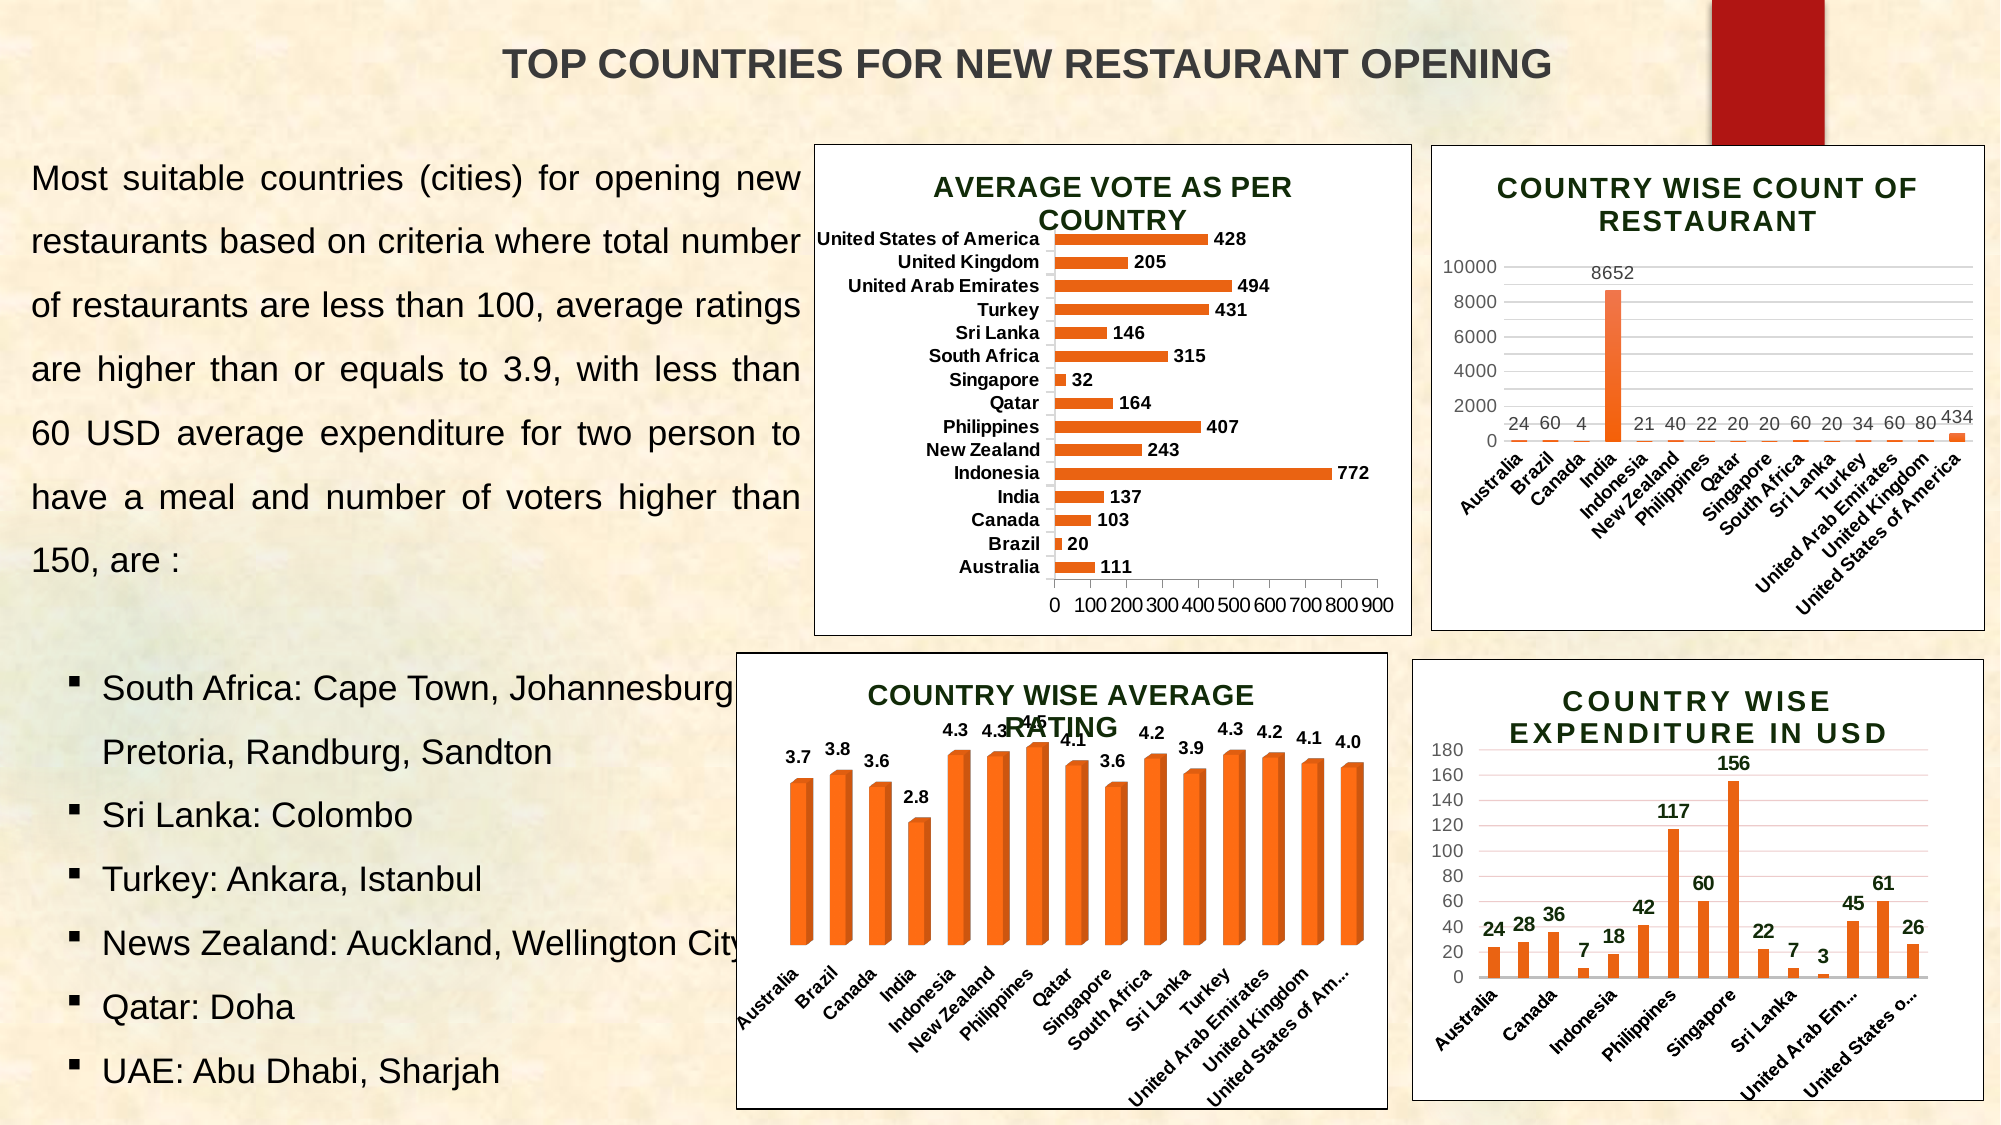

TOP COUNTRIES FOR NEW RESTAURANT OPENING

### Chart: AVERAGE VOTE AS PER COUNTRY

| Category | Total |
|---|---|
| Australia | 111.41666666666667 |
| Brazil | 19.616666666666667 |
| Canada | 103.0 |
| India | 137.2125520110957 |
| Indonesia | 772.0952380952381 |
| New Zealand | 243.025 |
| Philippines | 407.40909090909093 |
| Qatar | 163.8 |
| Singapore | 31.9 |
| South Africa | 315.1666666666667 |
| Sri Lanka | 146.45 |
| Turkey | 431.47058823529414 |
| United Arab Emirates | 493.51666666666665 |
| United Kingdom | 205.4875 |
| United States of America | 428.221198156682 |

### Chart: COUNTRY WISE COUNT OF RESTAURANT

| Category | Total |
|---|---|
| Australia | 24.0 |
| Brazil | 60.0 |
| Canada | 4.0 |
| India | 8652.0 |
| Indonesia | 21.0 |
| New Zealand | 40.0 |
| Philippines | 22.0 |
| Qatar | 20.0 |
| Singapore | 20.0 |
| South Africa | 60.0 |
| Sri Lanka | 20.0 |
| Turkey | 34.0 |
| United Arab Emirates | 60.0 |
| United Kingdom | 80.0 |
| United States of America | 434.0 |
Most suitable countries (cities) for opening new restaurants based on criteria where total number of restaurants are less than 100, average ratings are higher than or equals to 3.9, with less than 60 USD average expenditure for two person to have a meal and number of voters higher than 150, are :

South Africa: Cape Town, Johannesburg, Pretoria, Randburg, Sandton
Sri Lanka: Colombo
Turkey: Ankara, Istanbul
News Zealand: Auckland, Wellington City
Qatar: Doha
UAE: Abu Dhabi, Sharjah

[unsupported chart]

### Chart: COUNTRY WISE EXPENDITURE IN USD

| Category | Total |
|---|---|
| Australia | 24.083333333333332 |
| Brazil | 28.279999999999994 |
| Canada | 36.25 |
| India | 7.4804438280166465 |
| Indonesia | 18.277380952380952 |
| New Zealand | 41.85 |
| Philippines | 117.29772727272729 |
| Qatar | 60.4125 |
| Singapore | 155.75 |
| South Africa | 22.245866666666664 |
| Sri Lanka | 7.362500000000002 |
| Turkey | 3.139558823529412 |
| United Arab Emirates | 44.93249999999999 |
| United Kingdom | 60.72187500000001 |
| United States of America | 26.152073732718893 |